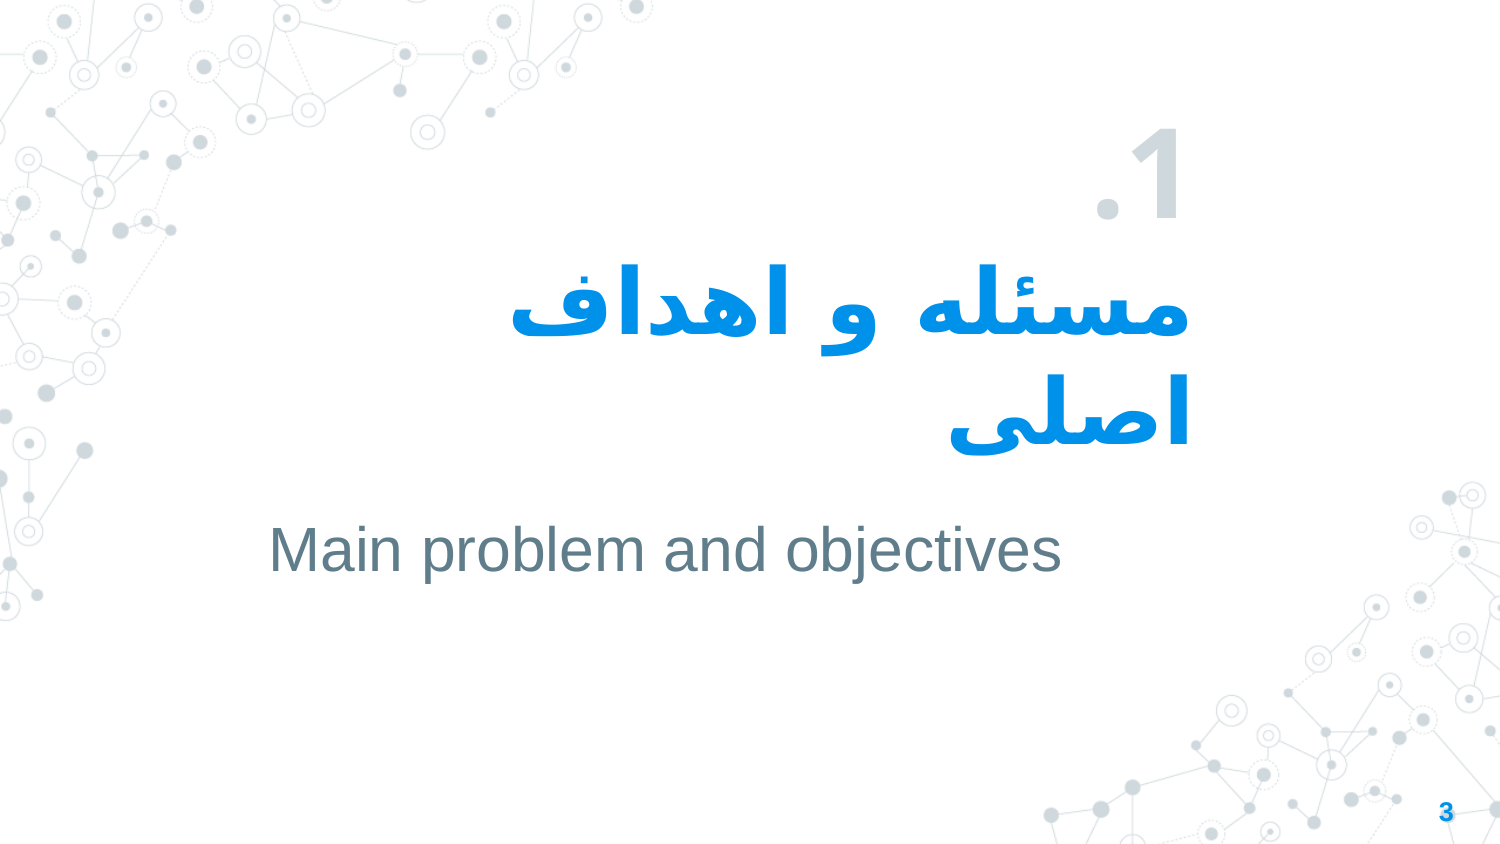

# 1.
مسئله و اهداف اصلی
Main problem and objectives
3